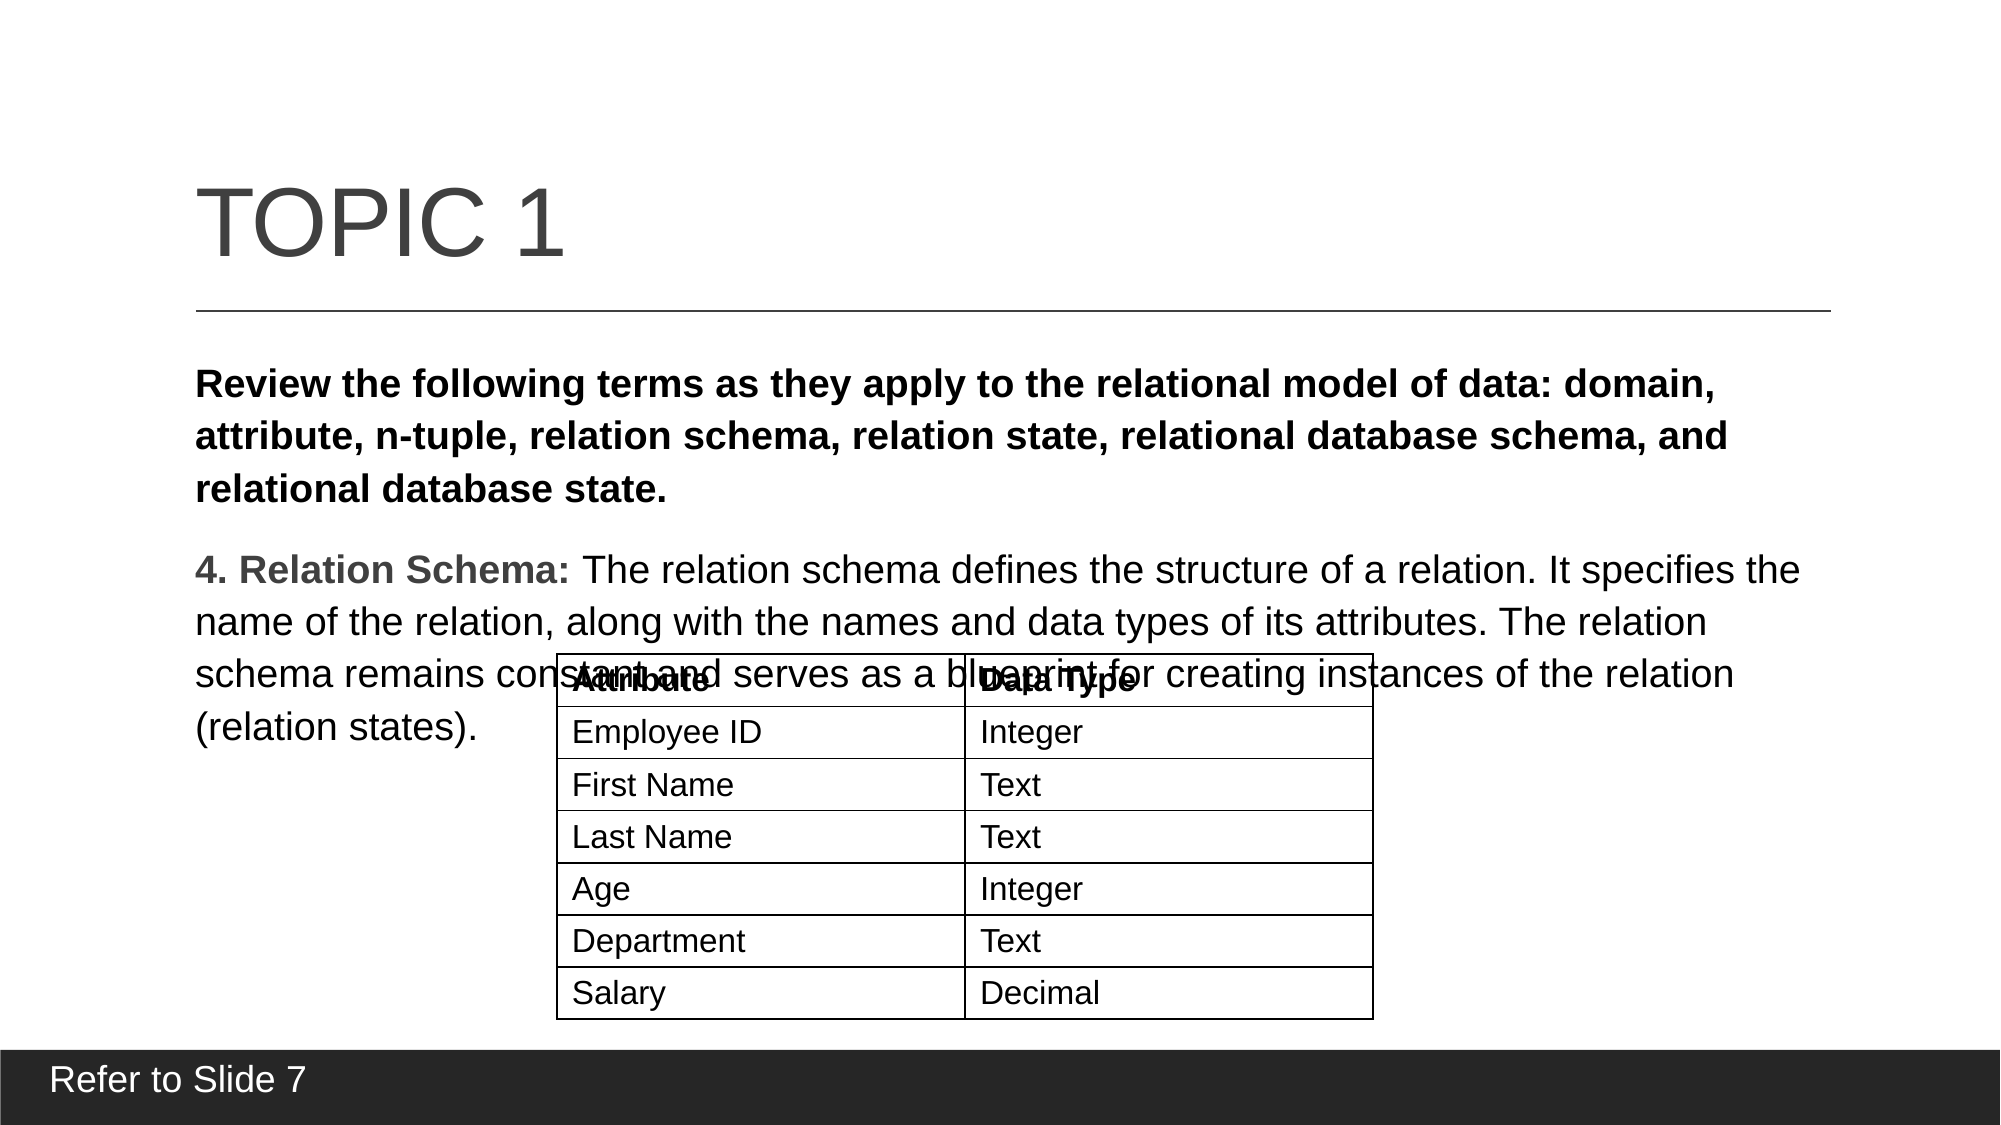

# TOPIC 1
Review the following terms as they apply to the relational model of data: domain, attribute, n-tuple, relation schema, relation state, relational database schema, and relational database state.
4. Relation Schema: The relation schema defines the structure of a relation. It specifies the name of the relation, along with the names and data types of its attributes. The relation schema remains constant and serves as a blueprint for creating instances of the relation (relation states).
| Attribute | Data Type |
| --- | --- |
| Employee ID | Integer |
| First Name | Text |
| Last Name | Text |
| Age | Integer |
| Department | Text |
| Salary | Decimal |
Refer to Slide 7